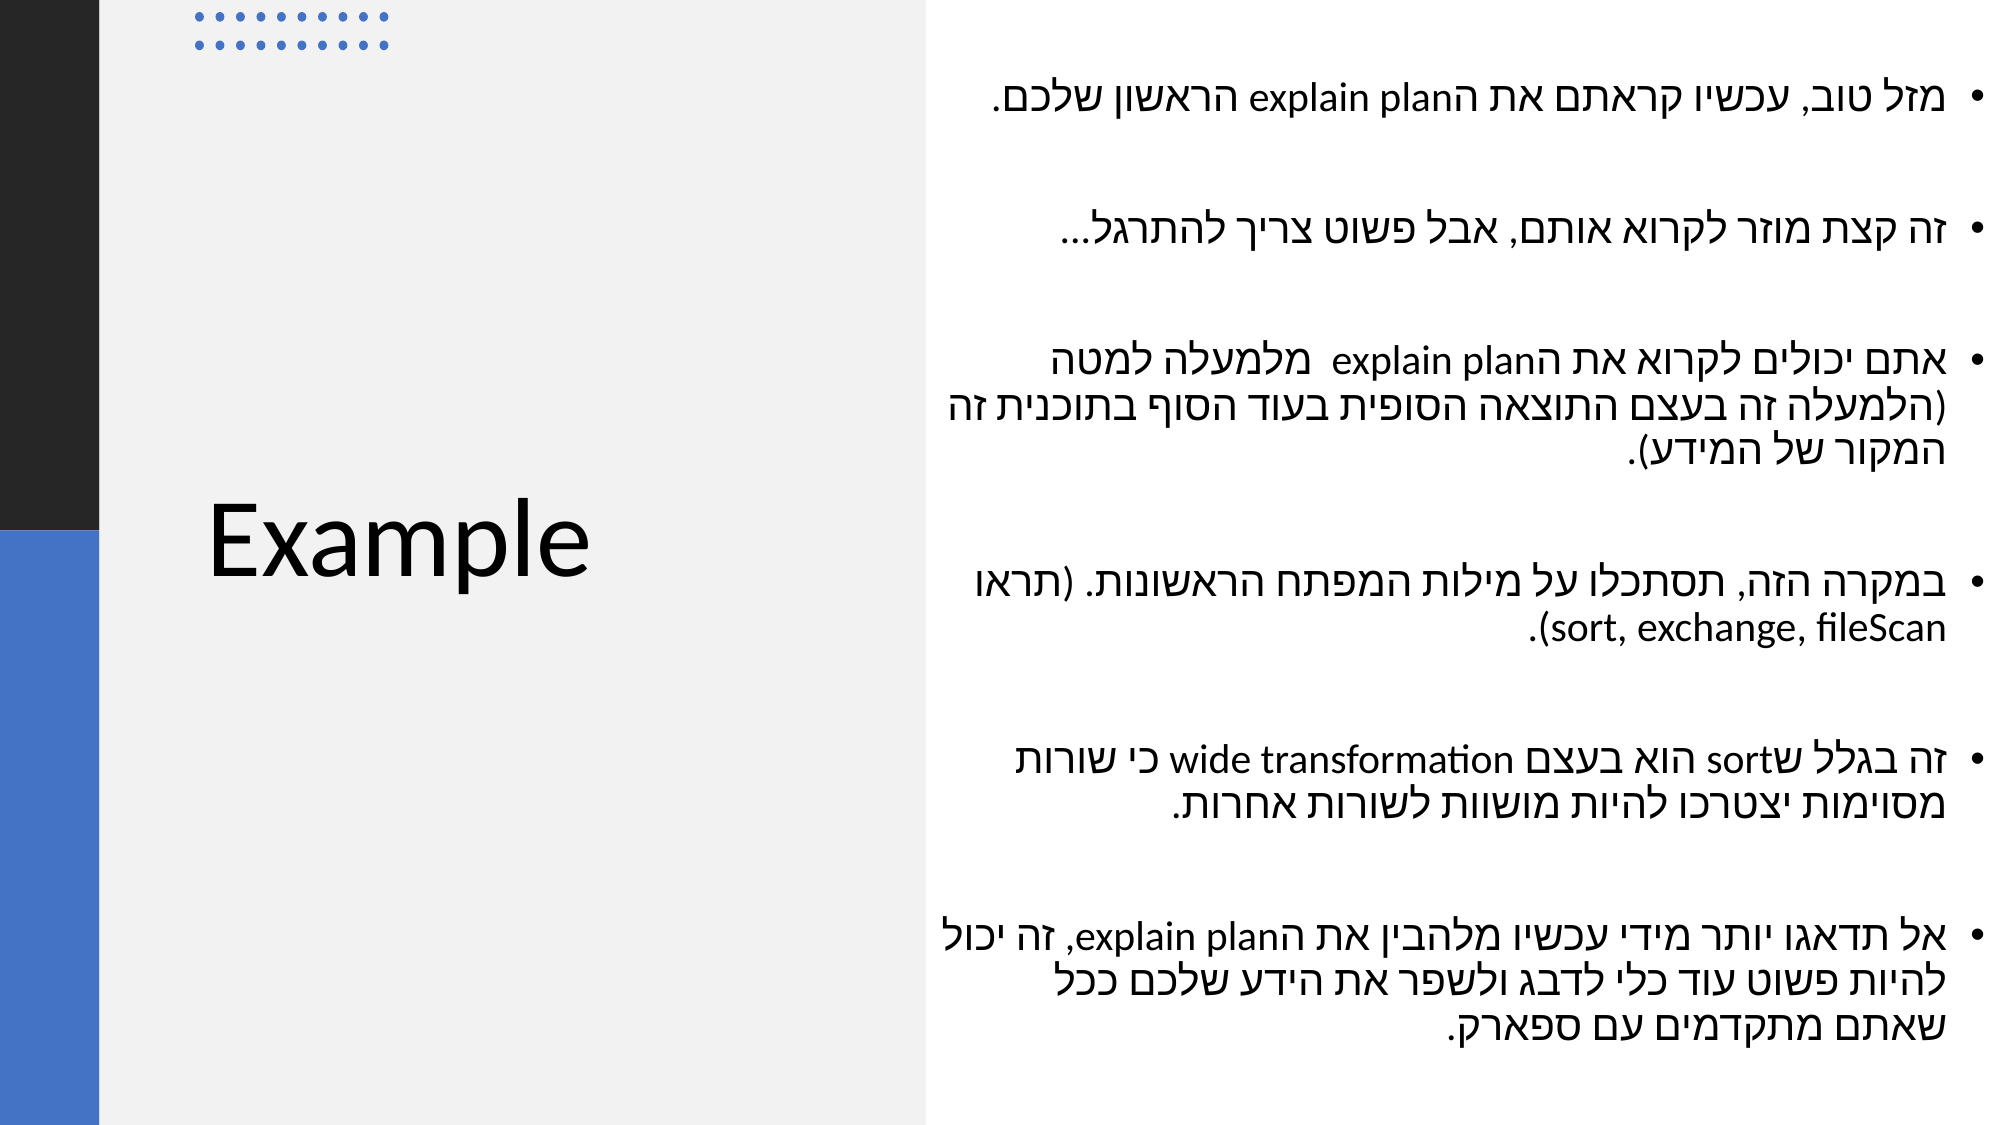

מזל טוב, עכשיו קראתם את הexplain plan הראשון שלכם.

זה קצת מוזר לקרוא אותם, אבל פשוט צריך להתרגל...

אתם יכולים לקרוא את הexplain plan  מלמעלה למטה (הלמעלה זה בעצם התוצאה הסופית בעוד הסוף בתוכנית זה המקור של המידע).

במקרה הזה, תסתכלו על מילות המפתח הראשונות. (תראו sort, exchange, fileScan).

זה בגלל שsort הוא בעצם wide transformation כי שורות מסוימות יצטרכו להיות מושוות לשורות אחרות.

אל תדאגו יותר מידי עכשיו מלהבין את הexplain plan, זה יכול להיות פשוט עוד כלי לדבג ולשפר את הידע שלכם ככל שאתם מתקדמים עם ספארק.

# Example